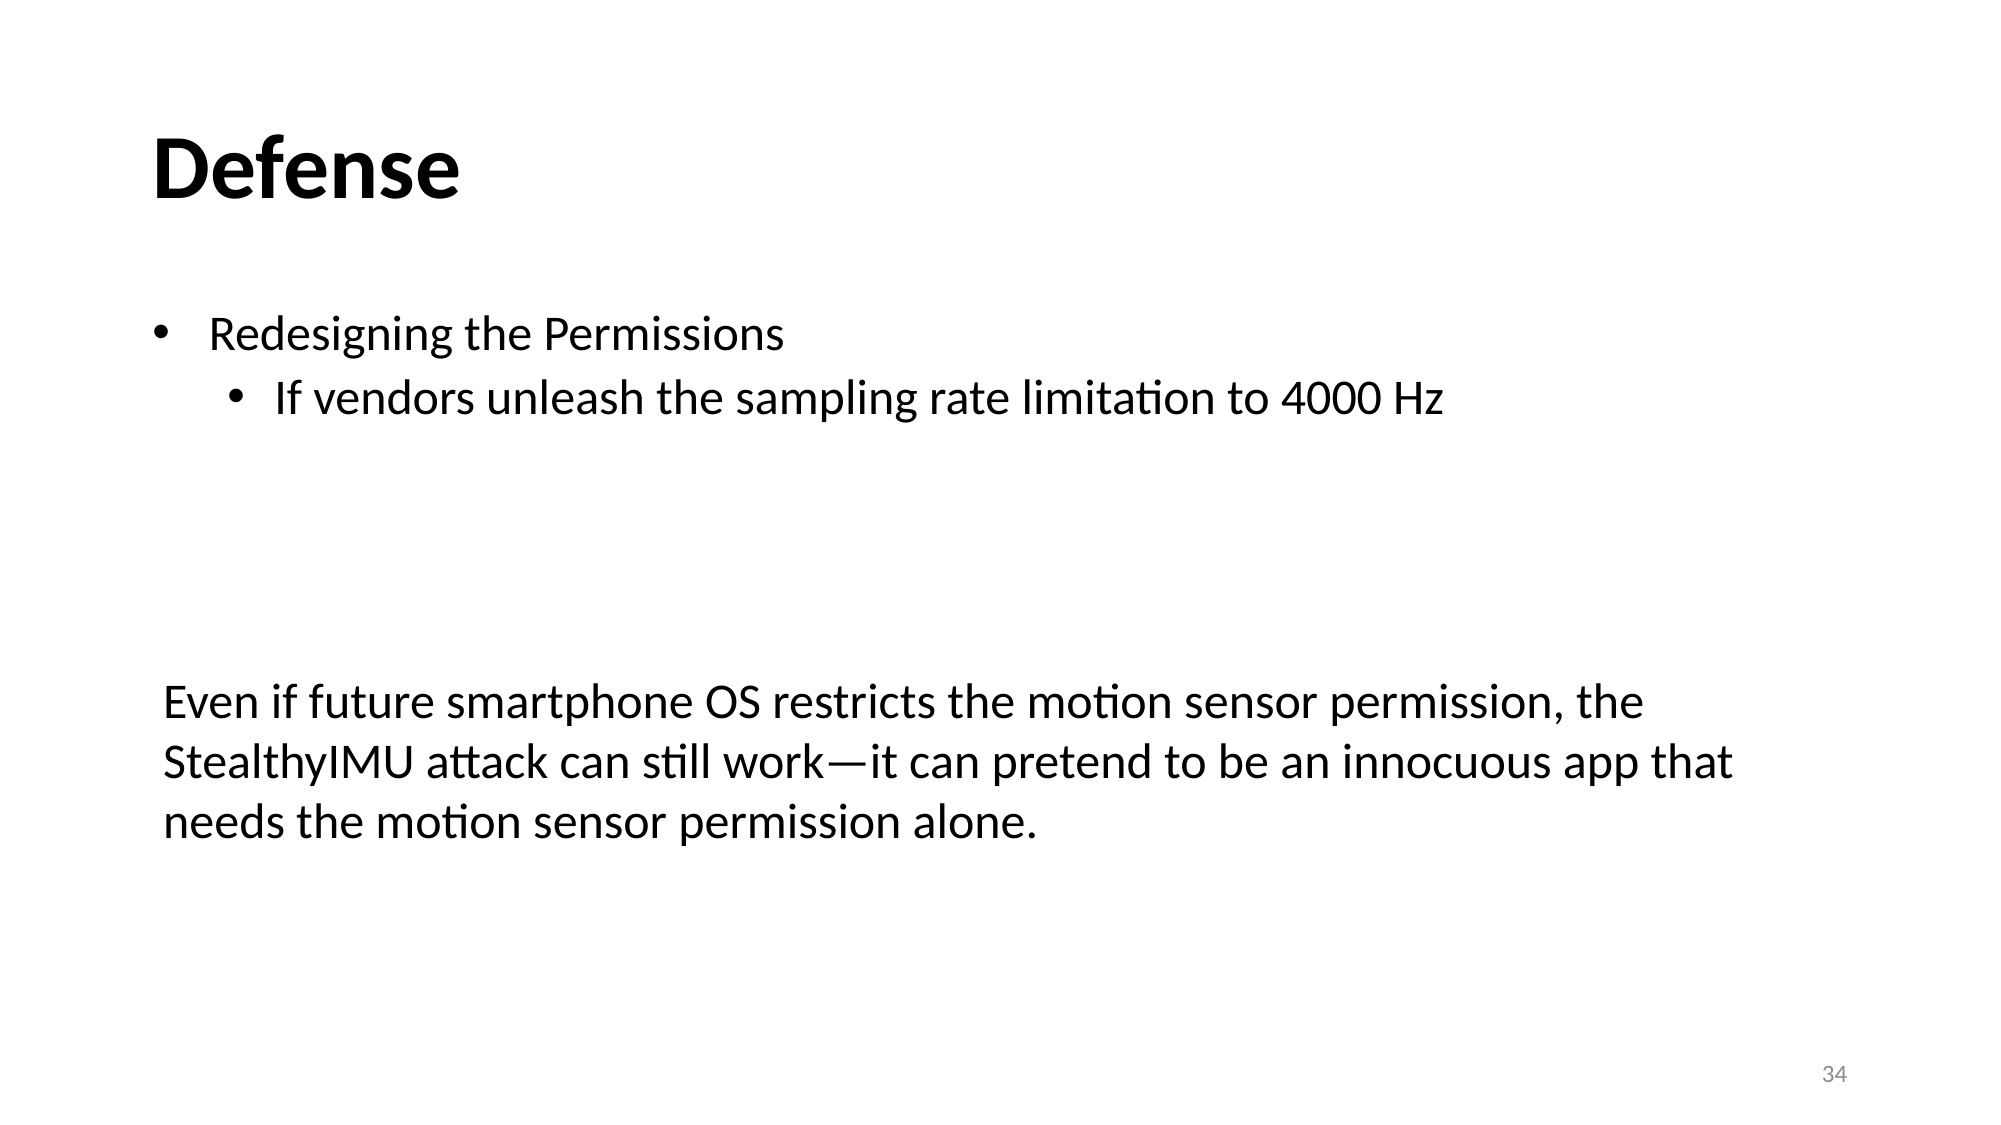

# Defense
Redesigning the Permissions
If vendors unleash the sampling rate limitation to 4000 Hz

Even if future smartphone OS restricts the motion sensor permission, the StealthyIMU attack can still work—it can pretend to be an innocuous app that needs the motion sensor permission alone.
34